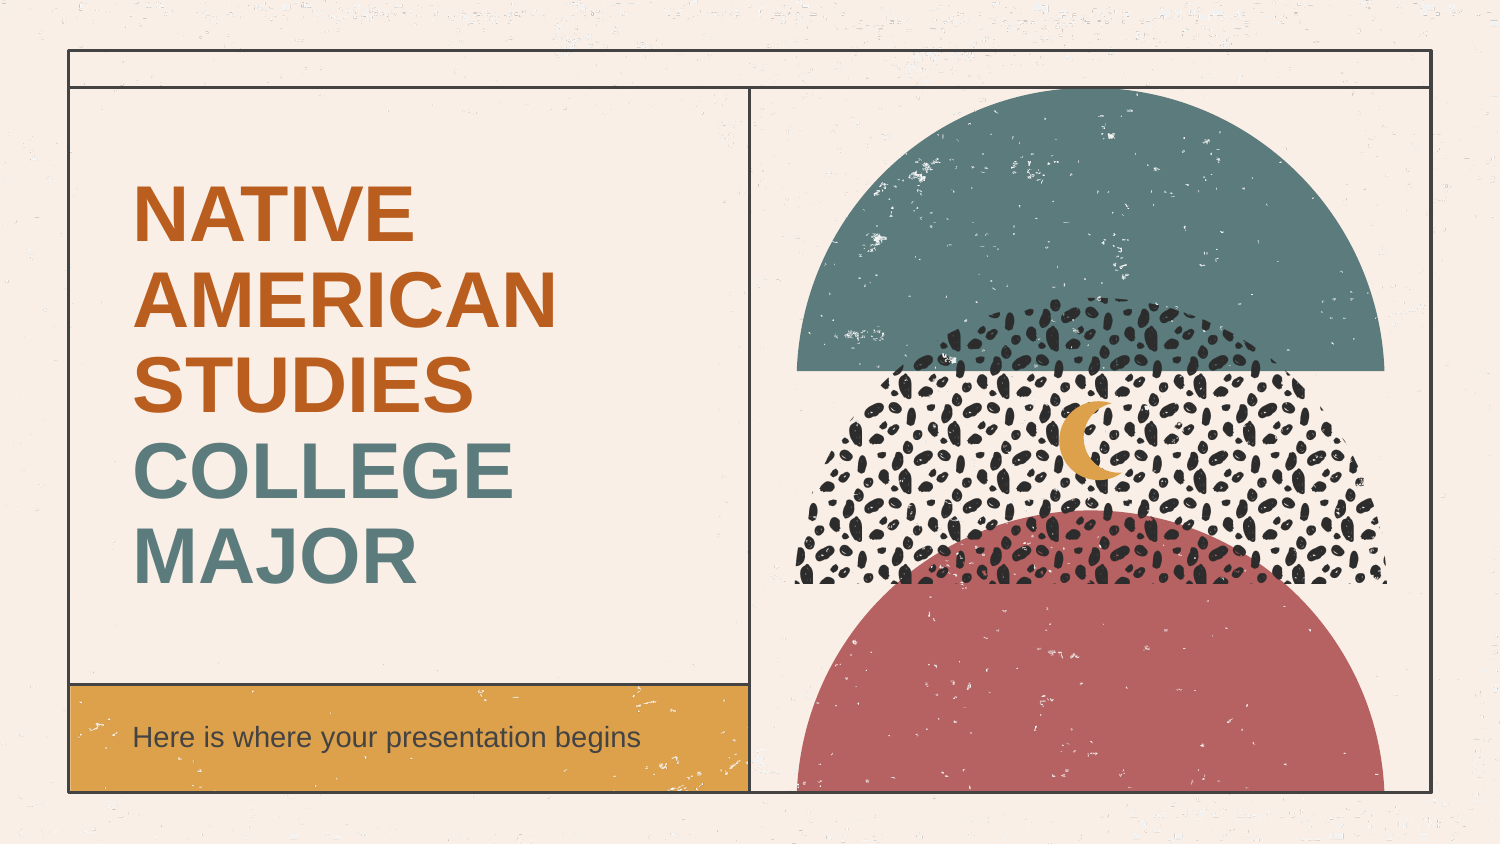

# NATIVE AMERICAN STUDIES COLLEGE MAJOR
Here is where your presentation begins